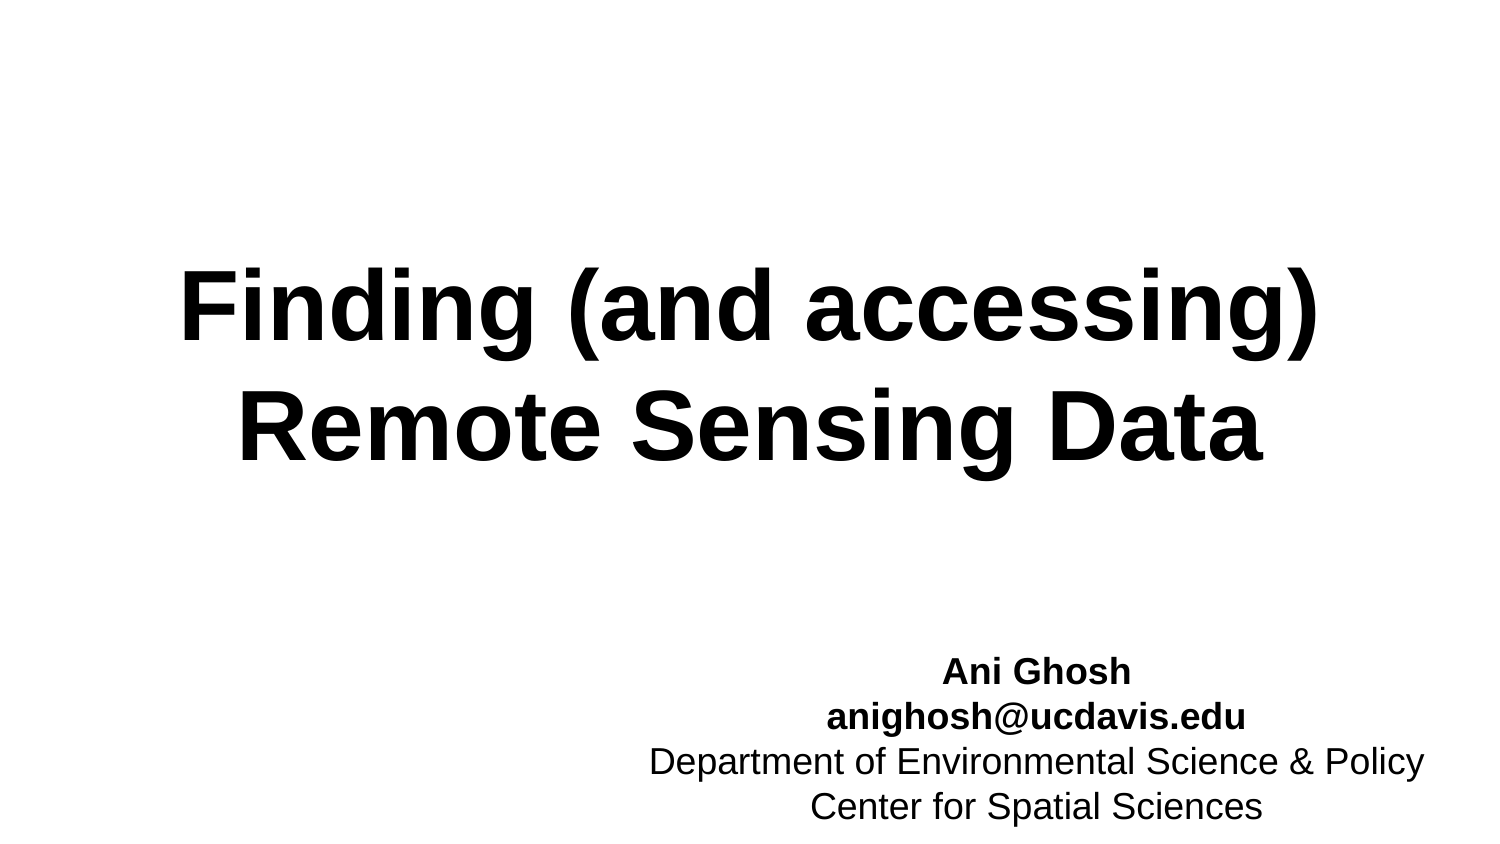

# Finding (and accessing) Remote Sensing Data
Ani Ghosh
anighosh@ucdavis.edu
Department of Environmental Science & Policy
Center for Spatial Sciences